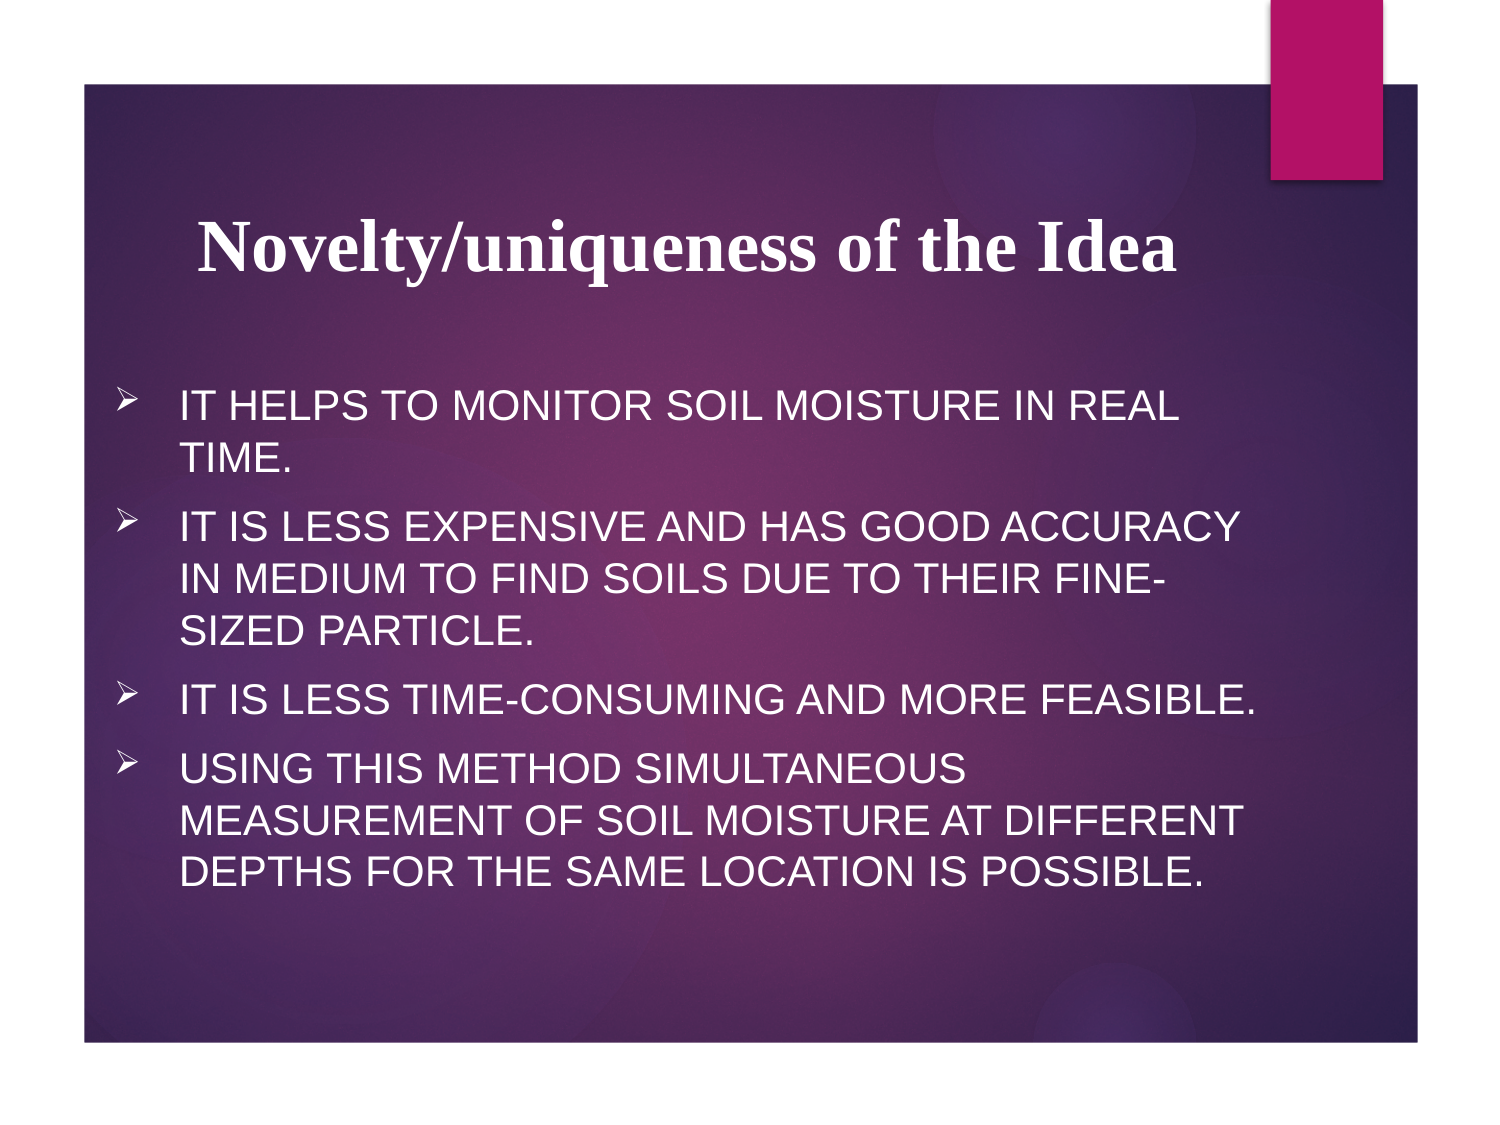

Novelty/uniqueness of the Idea
It helps to monitor soil moisture in real time.
It is less expensive and has good accuracy in medium to find soils due to their fine-sized particle.
It is less time-consuming and more feasible.
Using this method simultaneous measurement of soil moisture at different depths for the same location is possible.